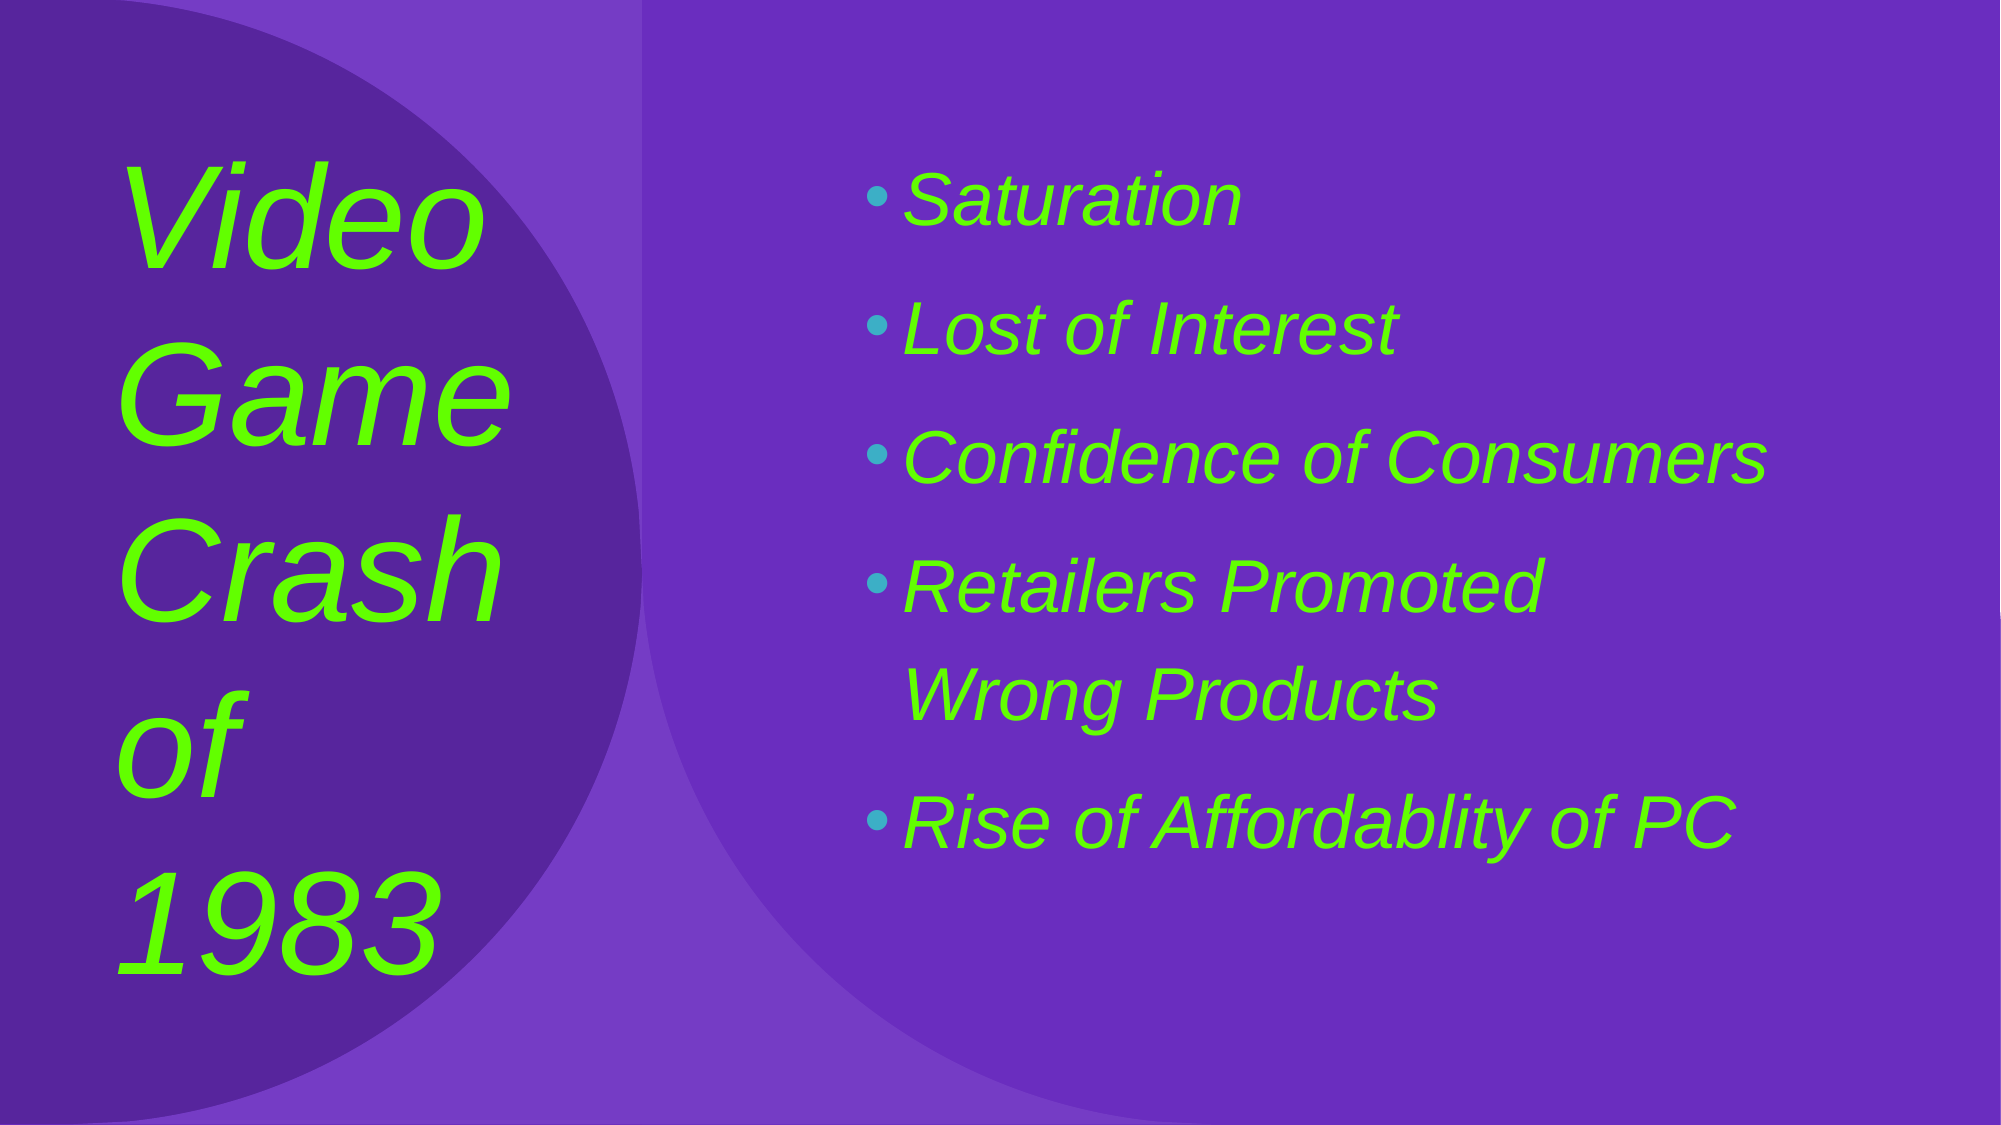

# Video Game Crash of 1983
Saturation
Lost of Interest
Confidence of Consumers
Retailers Promoted Wrong Products
Rise of Affordablity of PC